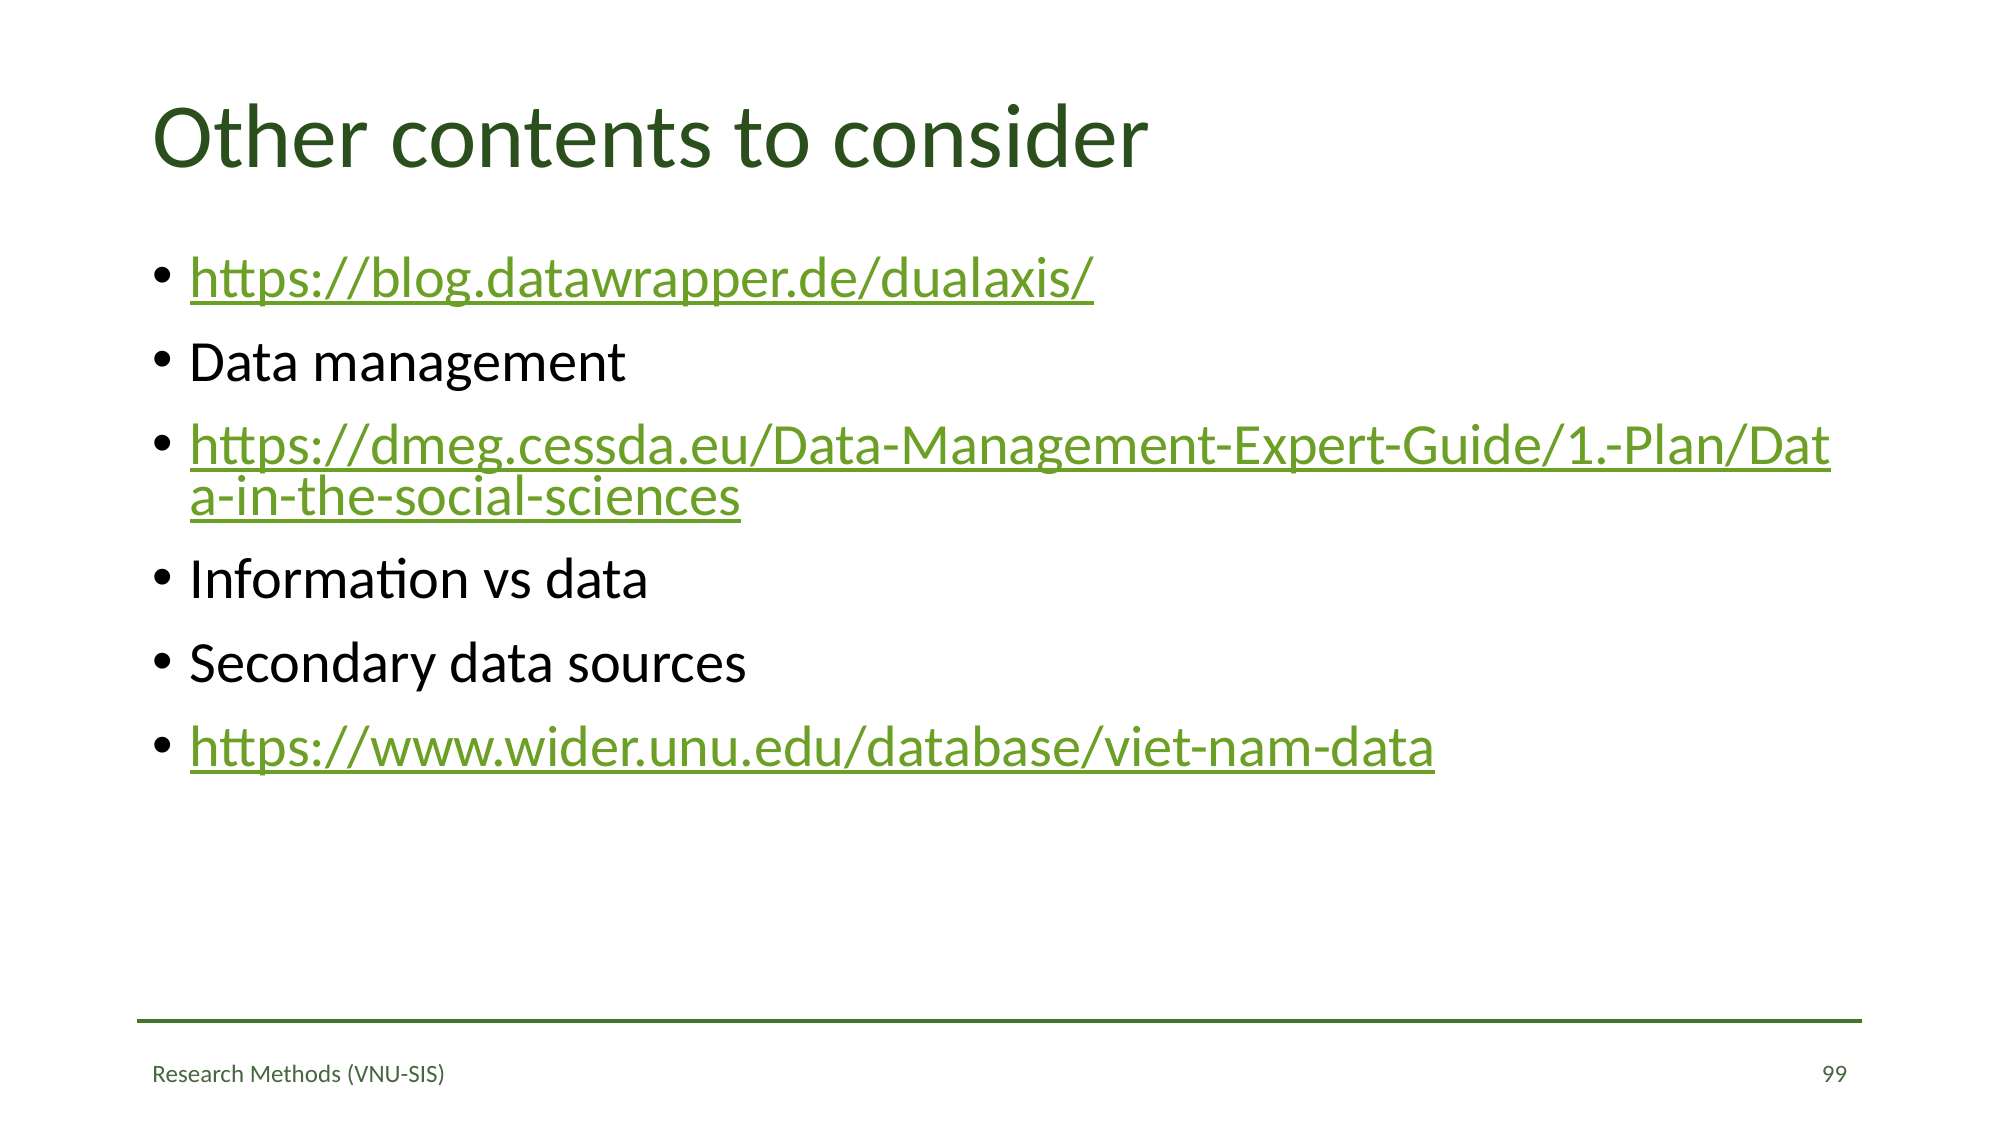

# Other contents to consider
https://blog.datawrapper.de/dualaxis/
Data management
https://dmeg.cessda.eu/Data-Management-Expert-Guide/1.-Plan/Data-in-the-social-sciences
Information vs data
Secondary data sources
https://www.wider.unu.edu/database/viet-nam-data

99
Research Methods (VNU-SIS)